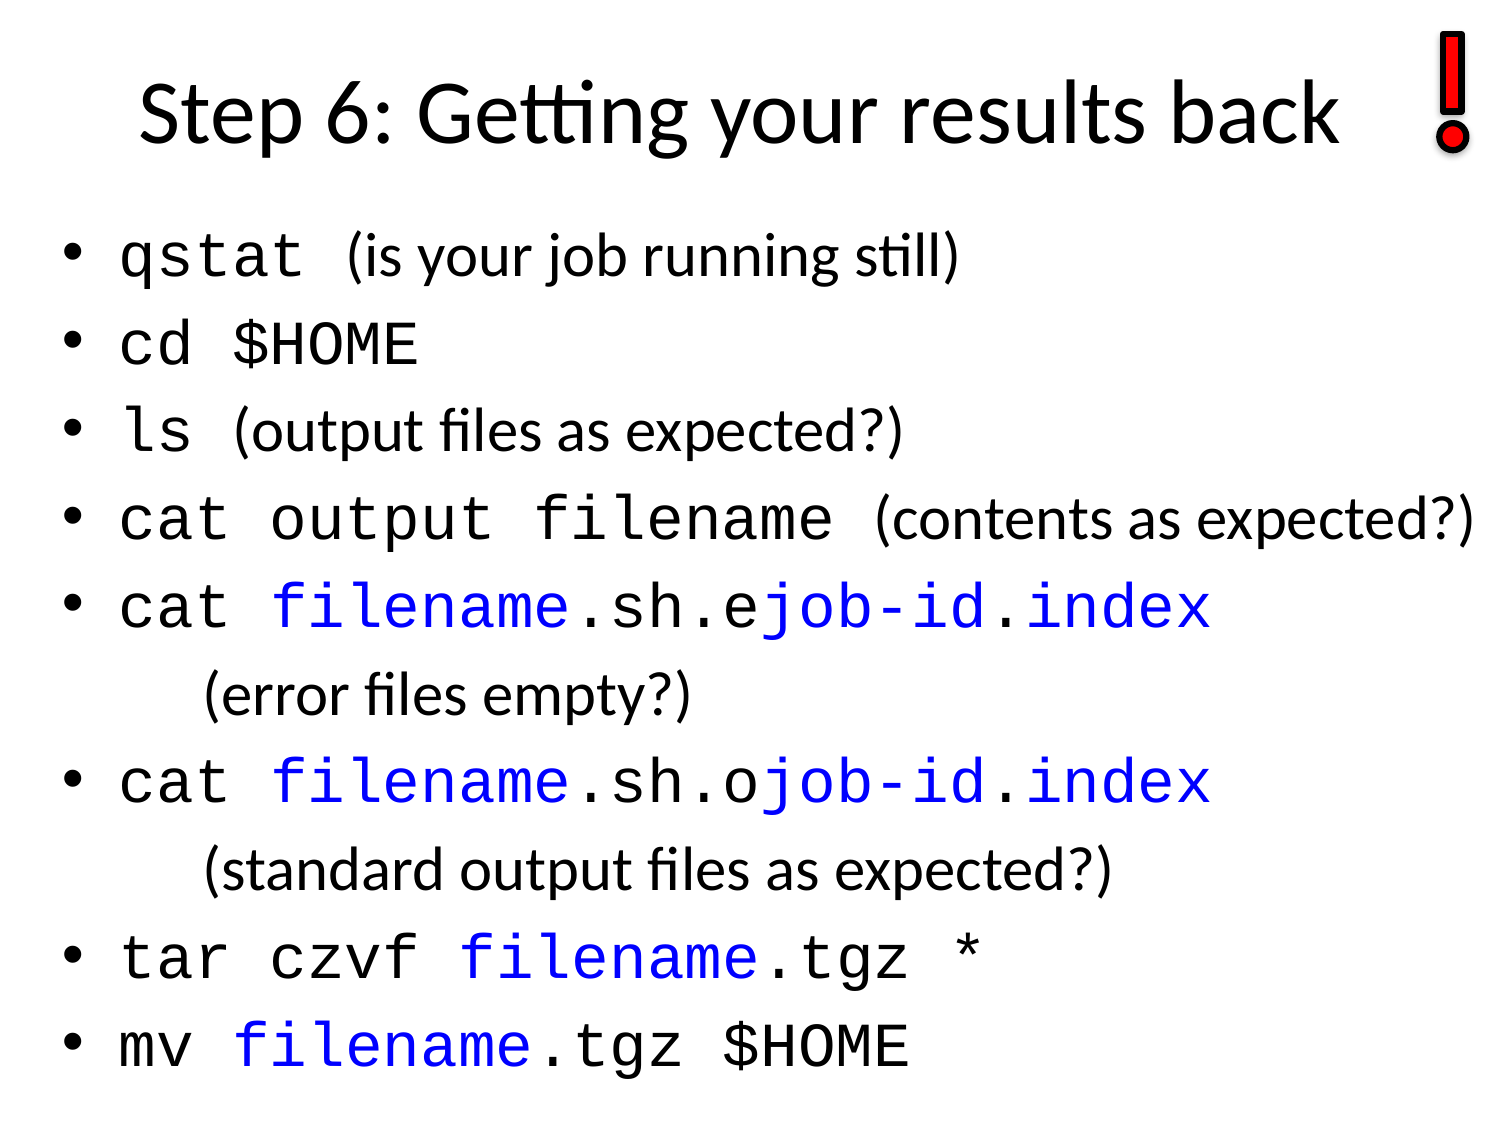

# Step 6: Getting your results back

qstat (is your job running still)
cd $HOME
ls (output files as expected?)
cat output filename (contents as expected?)
cat filename.sh.ejob-id.index
	(error files empty?)
cat filename.sh.ojob-id.index
	(standard output files as expected?)
tar czvf filename.tgz *
mv filename.tgz $HOME